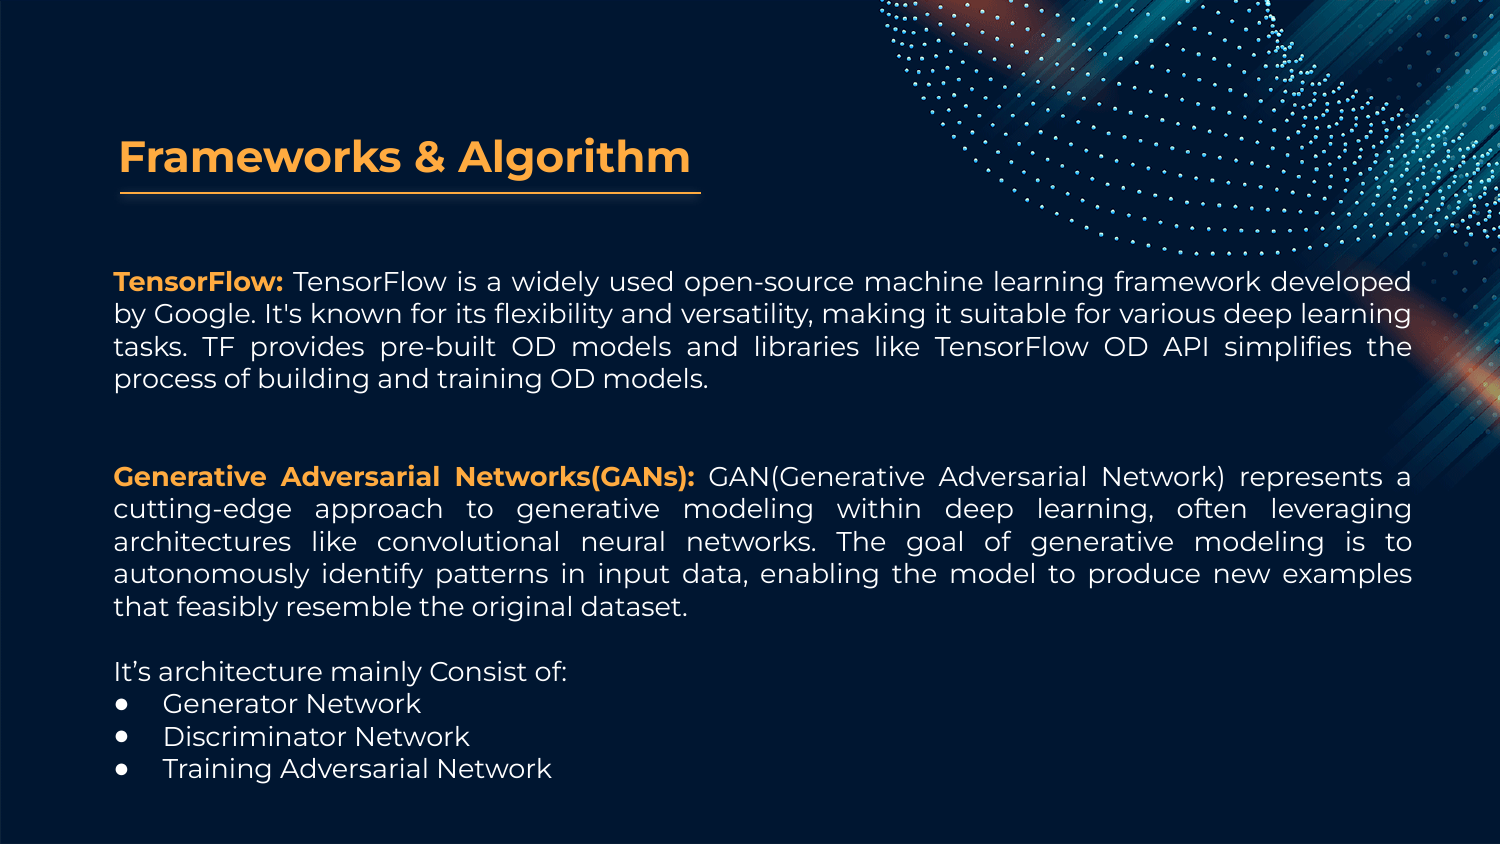

# Frameworks & Algorithm
TensorFlow: TensorFlow is a widely used open-source machine learning framework developed by Google. It's known for its flexibility and versatility, making it suitable for various deep learning tasks. TF provides pre-built OD models and libraries like TensorFlow OD API simplifies the process of building and training OD models.

Generative Adversarial Networks(GANs): GAN(Generative Adversarial Network) represents a cutting-edge approach to generative modeling within deep learning, often leveraging architectures like convolutional neural networks. The goal of generative modeling is to autonomously identify patterns in input data, enabling the model to produce new examples that feasibly resemble the original dataset.

It’s architecture mainly Consist of:
Generator Network
Discriminator Network
Training Adversarial Network